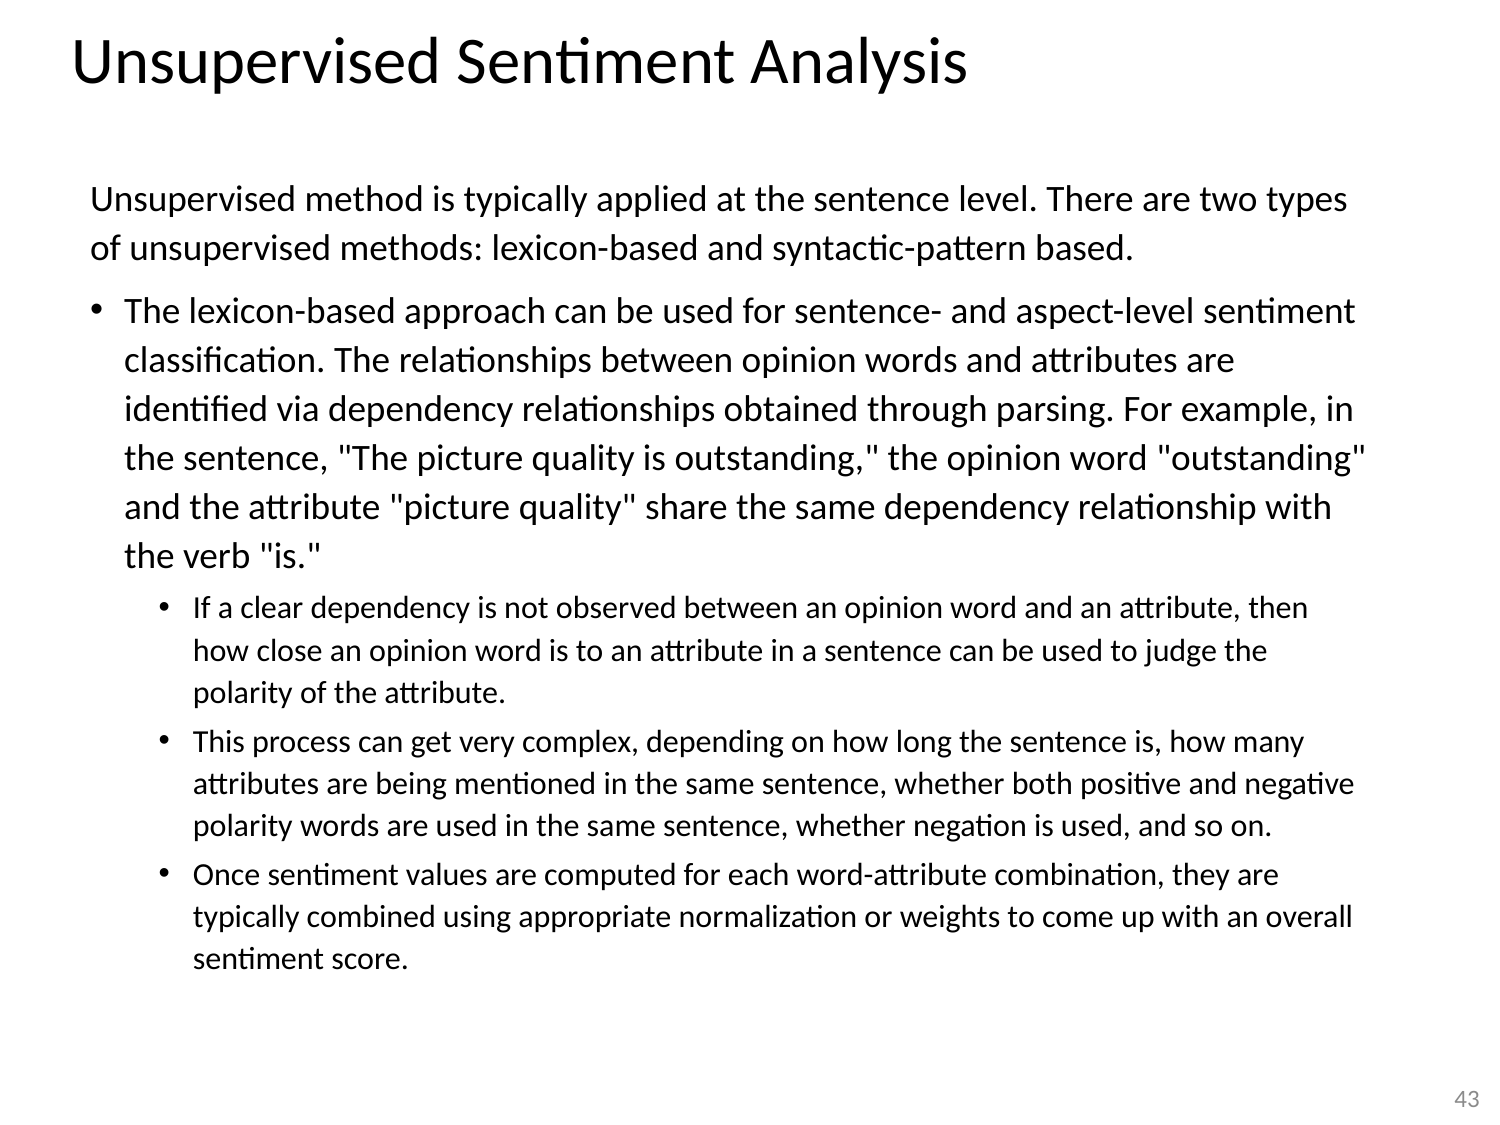

# Unsupervised Sentiment Analysis
Unsupervised method is typically applied at the sentence level. There are two types of unsupervised methods: lexicon-based and syntactic-pattern based.
The lexicon-based approach can be used for sentence- and aspect-level sentiment classification. The relationships between opinion words and attributes are identified via dependency relationships obtained through parsing. For example, in the sentence, "The picture quality is outstanding," the opinion word "outstanding" and the attribute "picture quality" share the same dependency relationship with the verb "is."
If a clear dependency is not observed between an opinion word and an attribute, then how close an opinion word is to an attribute in a sentence can be used to judge the polarity of the attribute.
This process can get very complex, depending on how long the sentence is, how many attributes are being mentioned in the same sentence, whether both positive and negative polarity words are used in the same sentence, whether negation is used, and so on.
Once sentiment values are computed for each word-attribute combination, they are typically combined using appropriate normalization or weights to come up with an overall sentiment score.
43